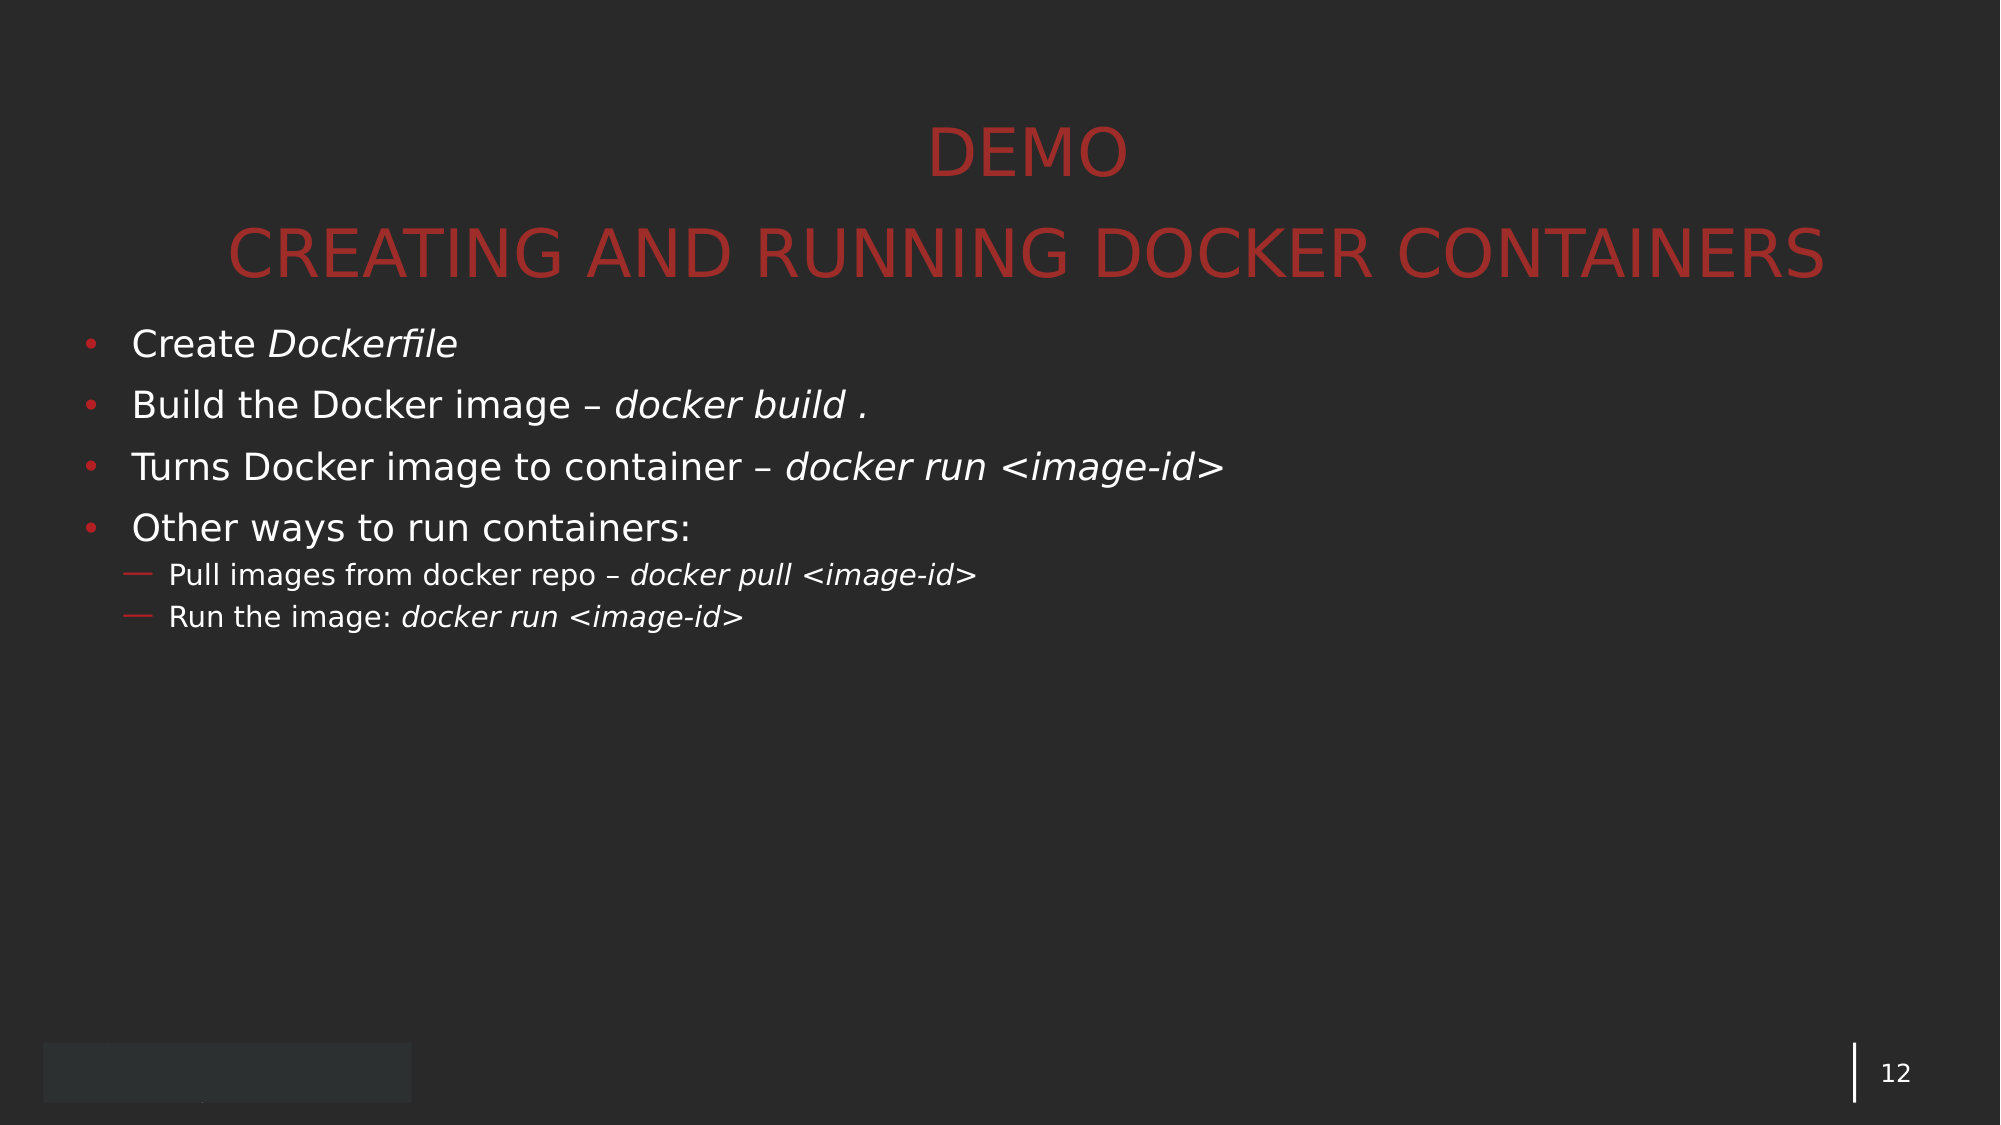

demo
Creating and Running Docker Containers
Create Dockerfile
Build the Docker image – docker build .
Turns Docker image to container – docker run <image-id>
Other ways to run containers:
Pull images from docker repo – docker pull <image-id>
Run the image: docker run <image-id>

12